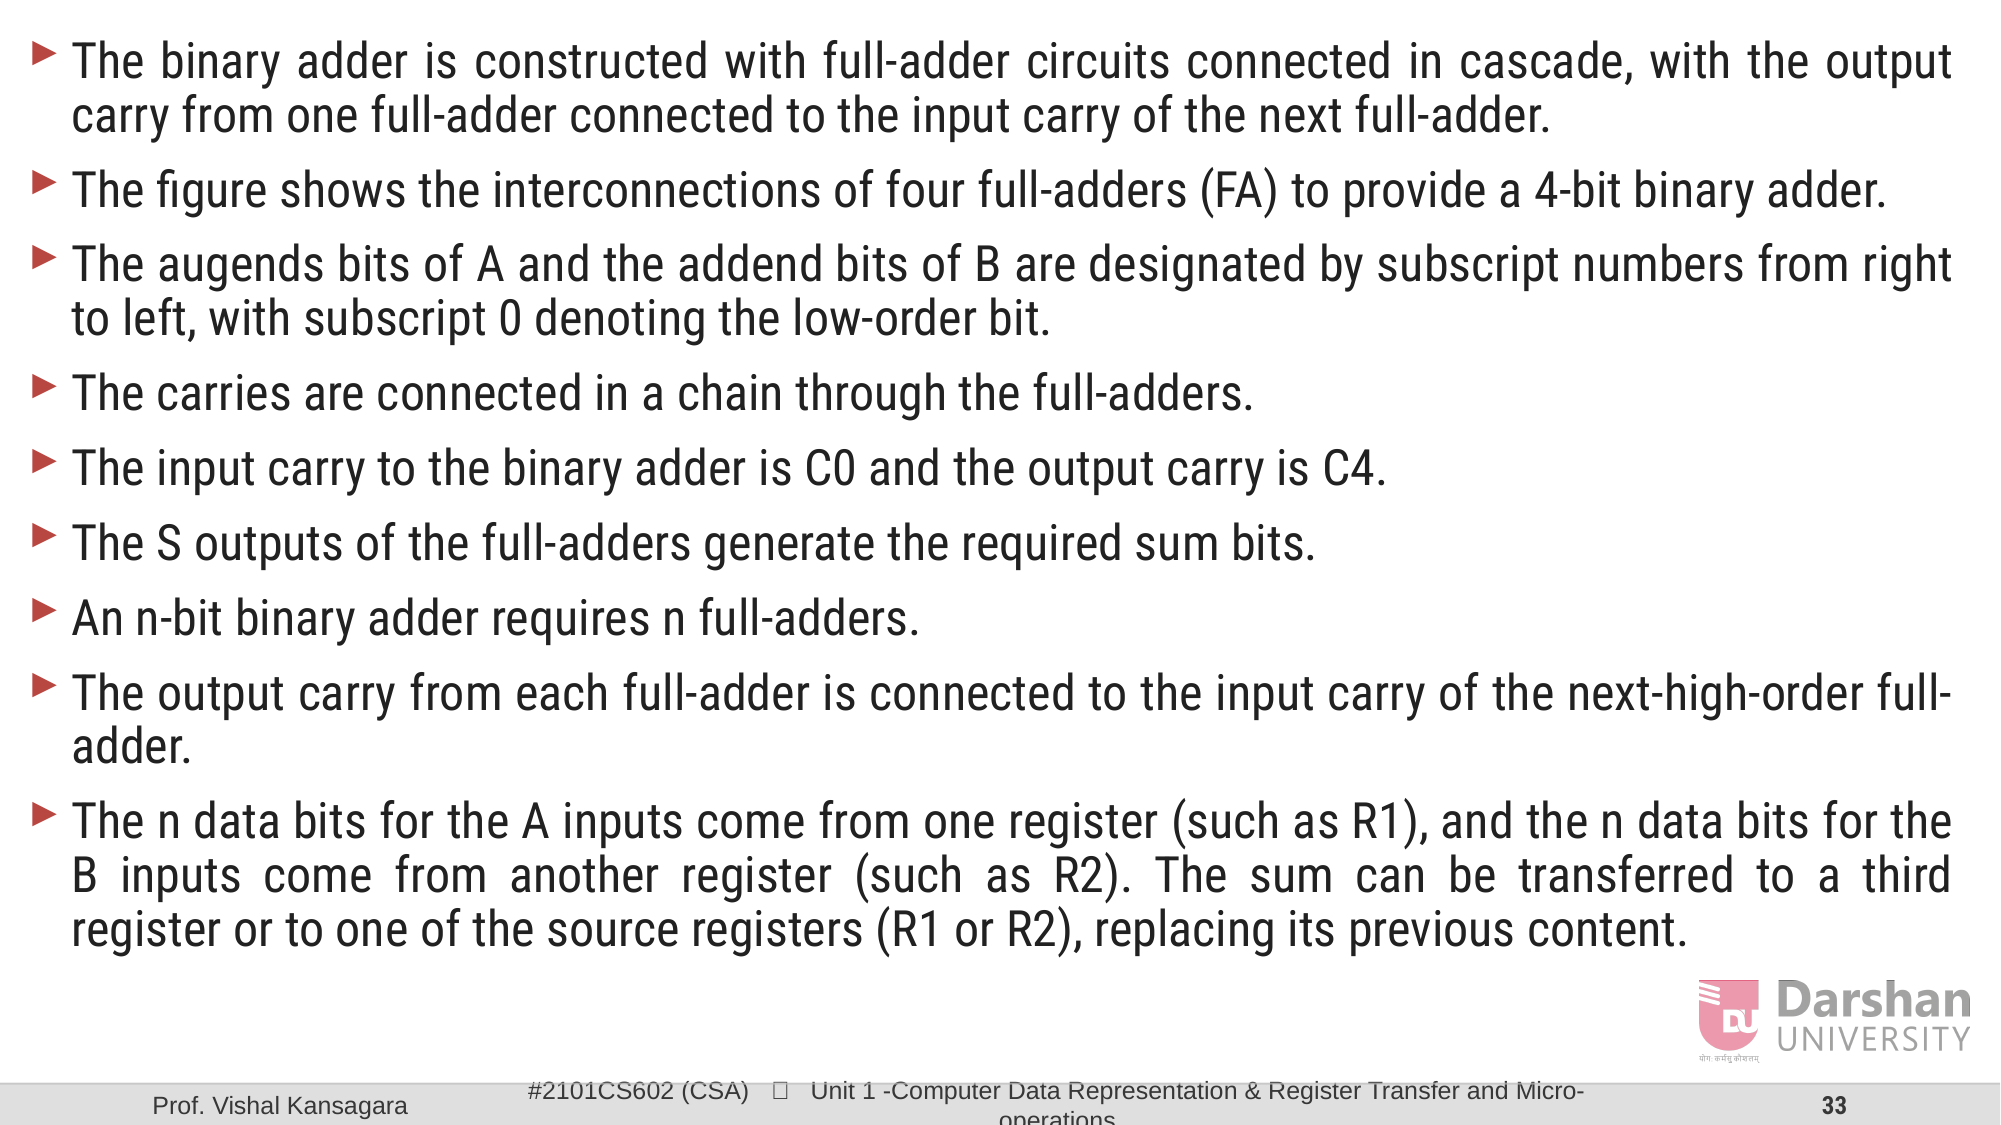

The binary adder is constructed with full-adder circuits connected in cascade, with the output carry from one full-adder connected to the input carry of the next full-adder.
The figure shows the interconnections of four full-adders (FA) to provide a 4-bit binary adder.
The augends bits of A and the addend bits of B are designated by subscript numbers from right to left, with subscript 0 denoting the low-order bit.
The carries are connected in a chain through the full-adders.
The input carry to the binary adder is C0 and the output carry is C4.
The S outputs of the full-adders generate the required sum bits.
An n-bit binary adder requires n full-adders.
The output carry from each full-adder is connected to the input carry of the next-high-order full-adder.
The n data bits for the A inputs come from one register (such as R1), and the n data bits for the B inputs come from another register (such as R2). The sum can be transferred to a third register or to one of the source registers (R1 or R2), replacing its previous content.